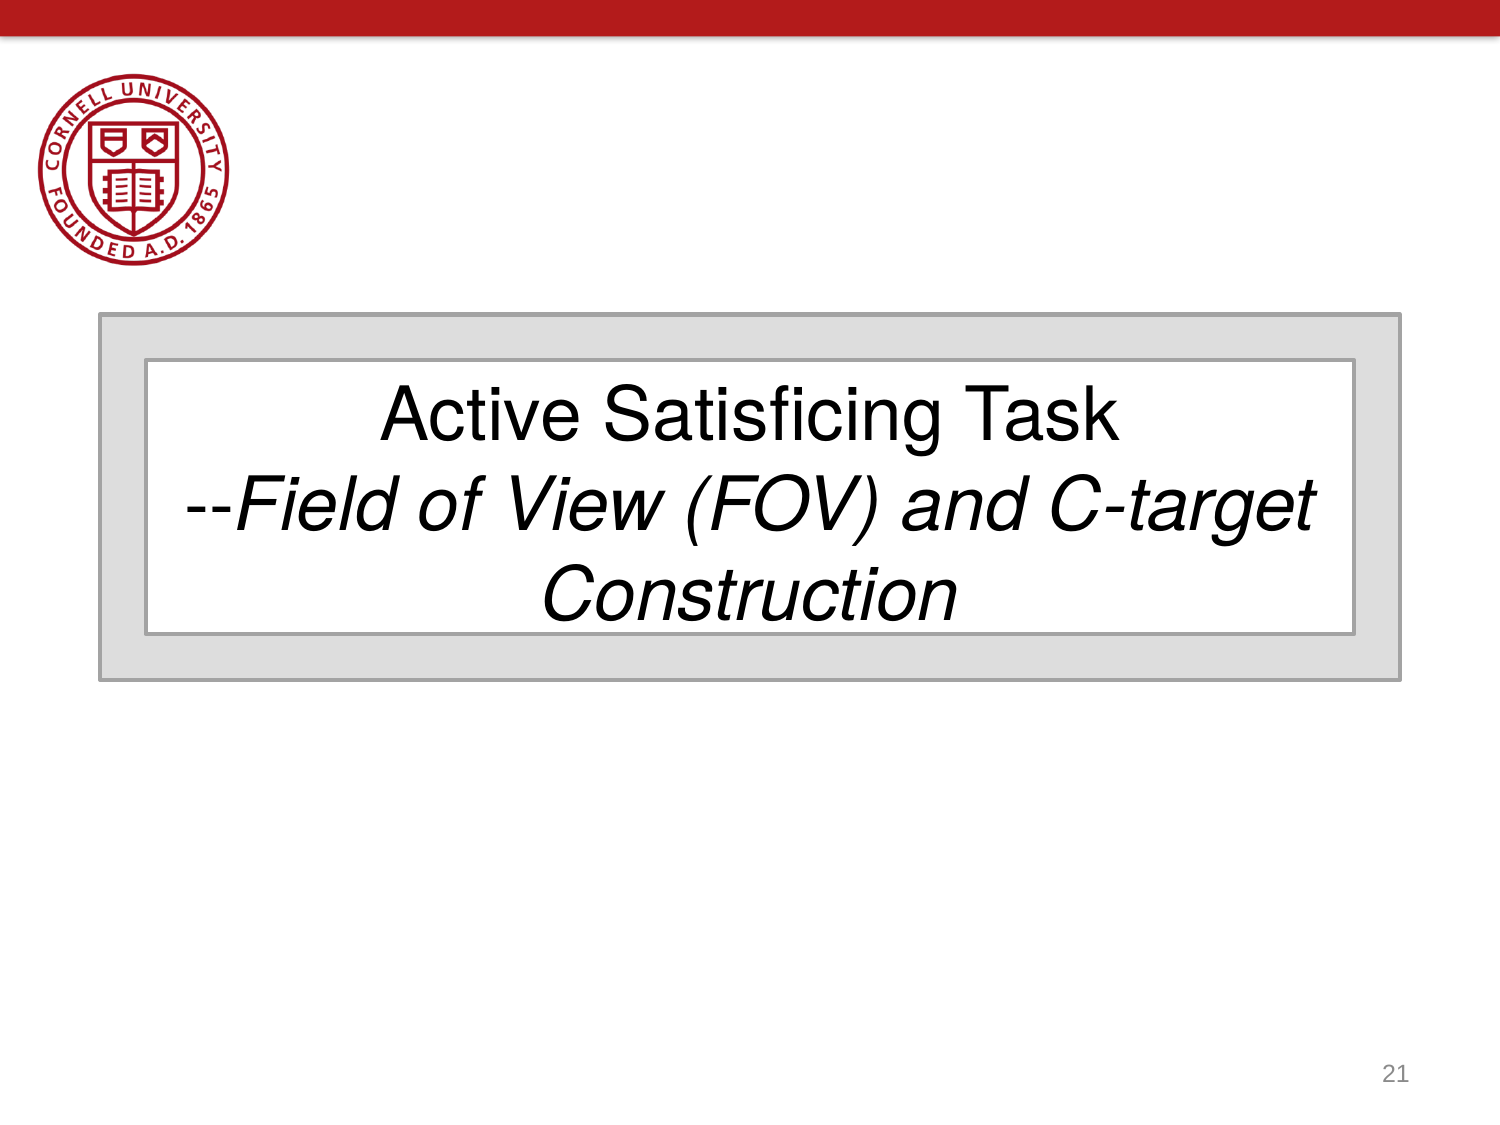

# Active Satisficing Task --Field of View (FOV) and C-target Construction
21